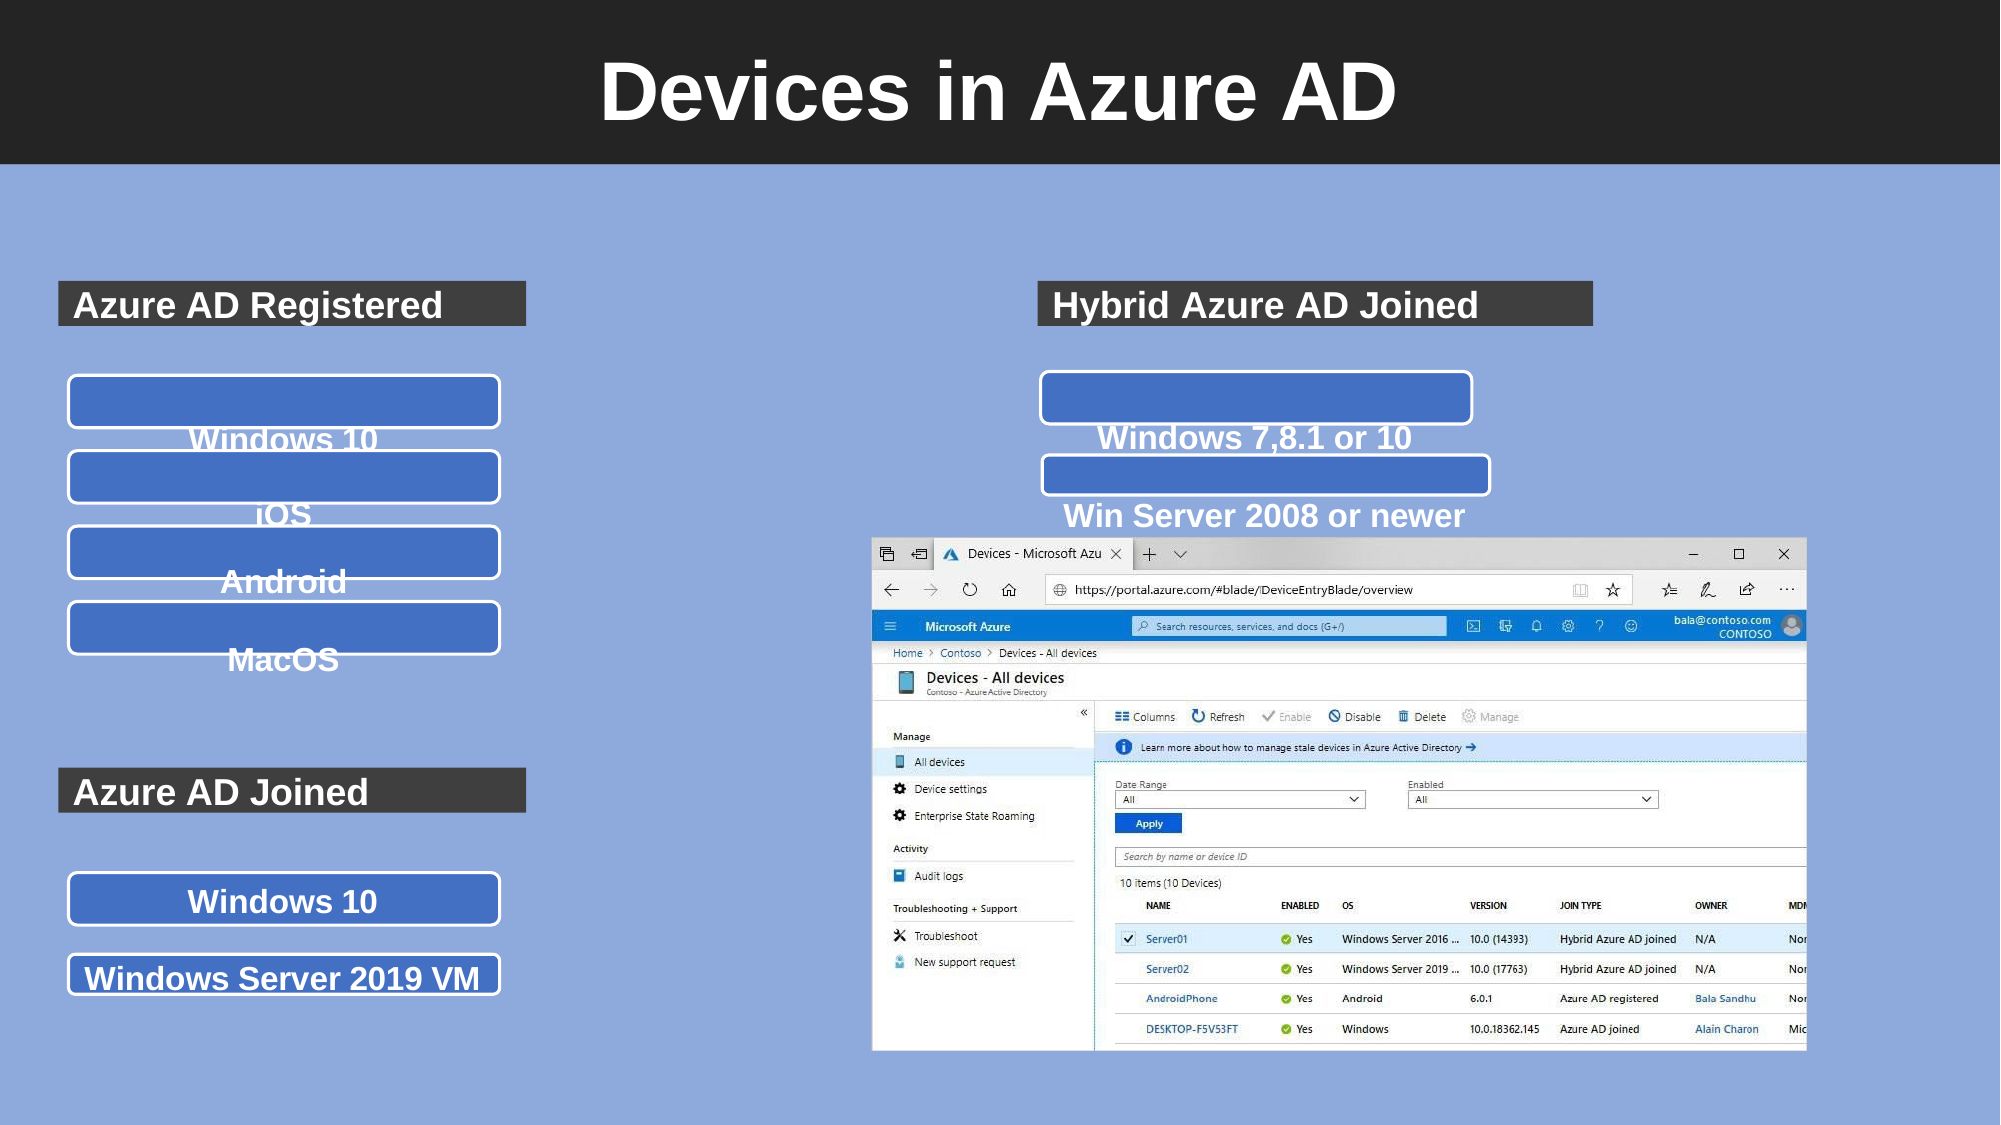

# Devices in Azure AD
Azure AD Registered
Hybrid Azure AD Joined

Windows 7,8.1 or 10 Win Server 2008 or newer
Windows 10 iOS
Android

MacOS

Azure AD Joined

Windows 10

Windows Server 2019 VM